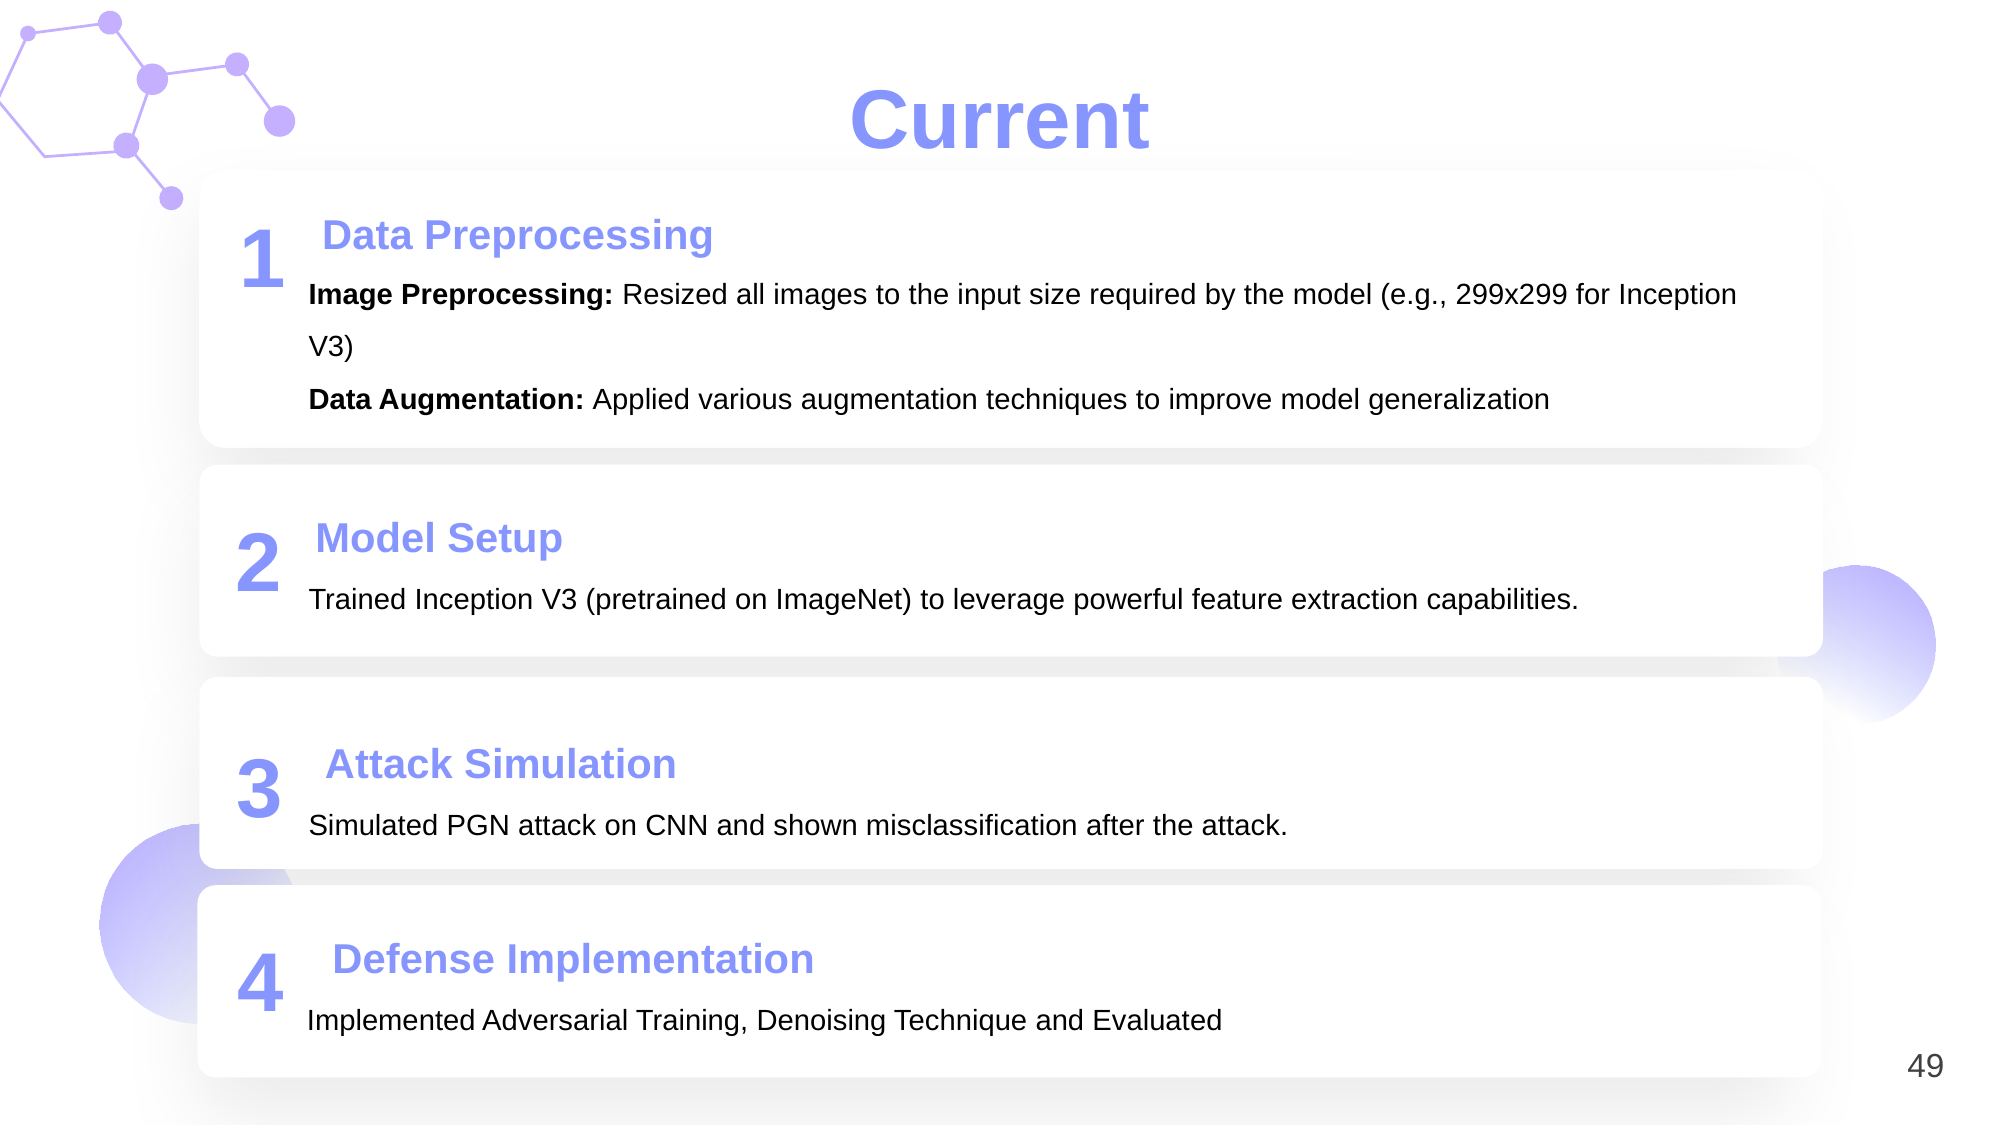

Current Progress
1

Data Preprocessing
Image Preprocessing: Resized all images to the input size required by the model (e.g., 299x299 for Inception V3)
Data Augmentation: Applied various augmentation techniques to improve model generalization
2

Model Setup
Trained Inception V3 (pretrained on ImageNet) to leverage powerful feature extraction capabilities.
2
Model Setup

Trained Resnet50 (pretrained on ImageNet) to leverage powerful feature extraction capabilities.
3
Attack Simulation
Simulated PGN attack on CNN and shown misclassification after the attack.

4
Defense Implementation
Implemented Adversarial Training, Denoising Technique and Evaluated